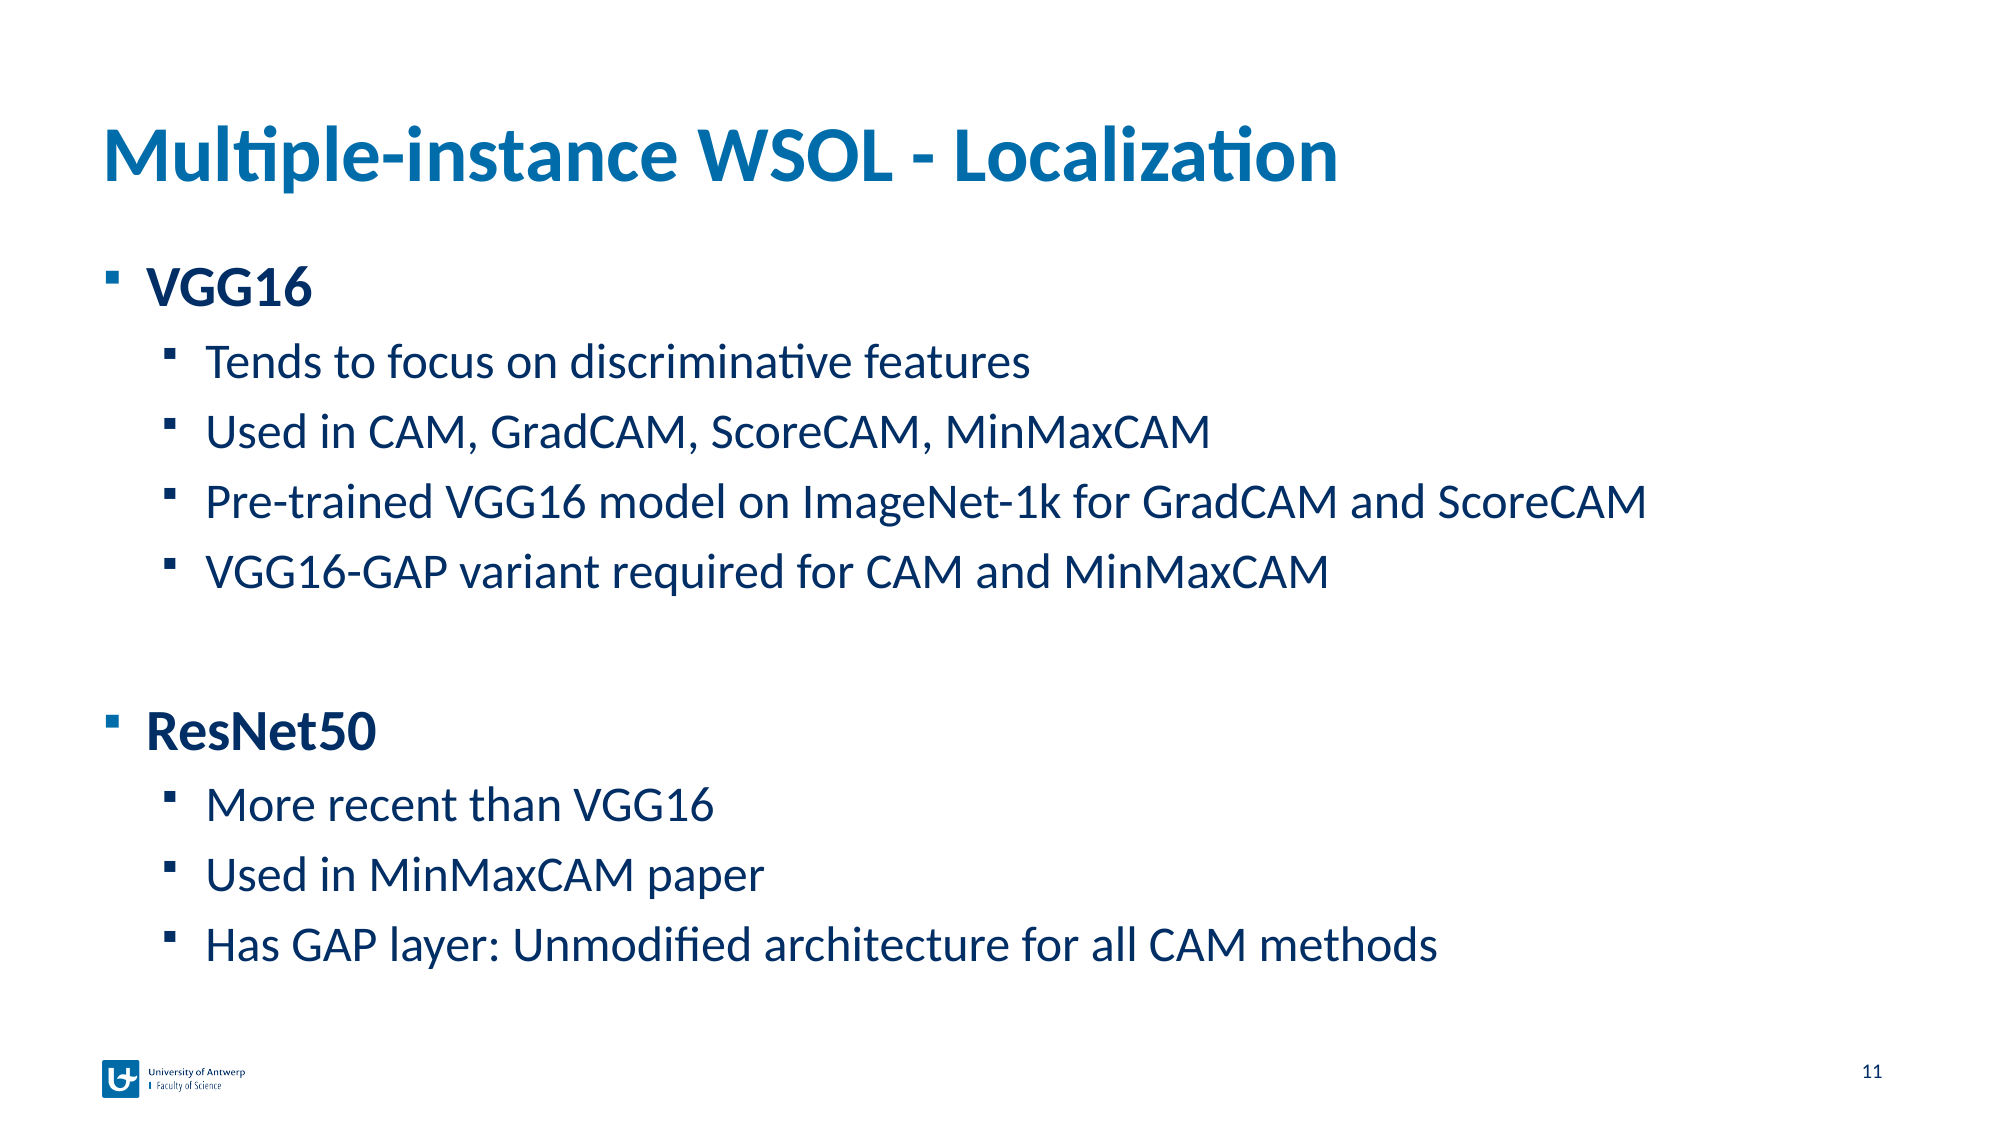

# Multiple-instance WSOL - Localization
VGG16
Tends to focus on discriminative features
Used in CAM, GradCAM, ScoreCAM, MinMaxCAM
Pre-trained VGG16 model on ImageNet-1k for GradCAM and ScoreCAM
VGG16-GAP variant required for CAM and MinMaxCAM

ResNet50
More recent than VGG16
Used in MinMaxCAM paper
Has GAP layer: Unmodified architecture for all CAM methods
11